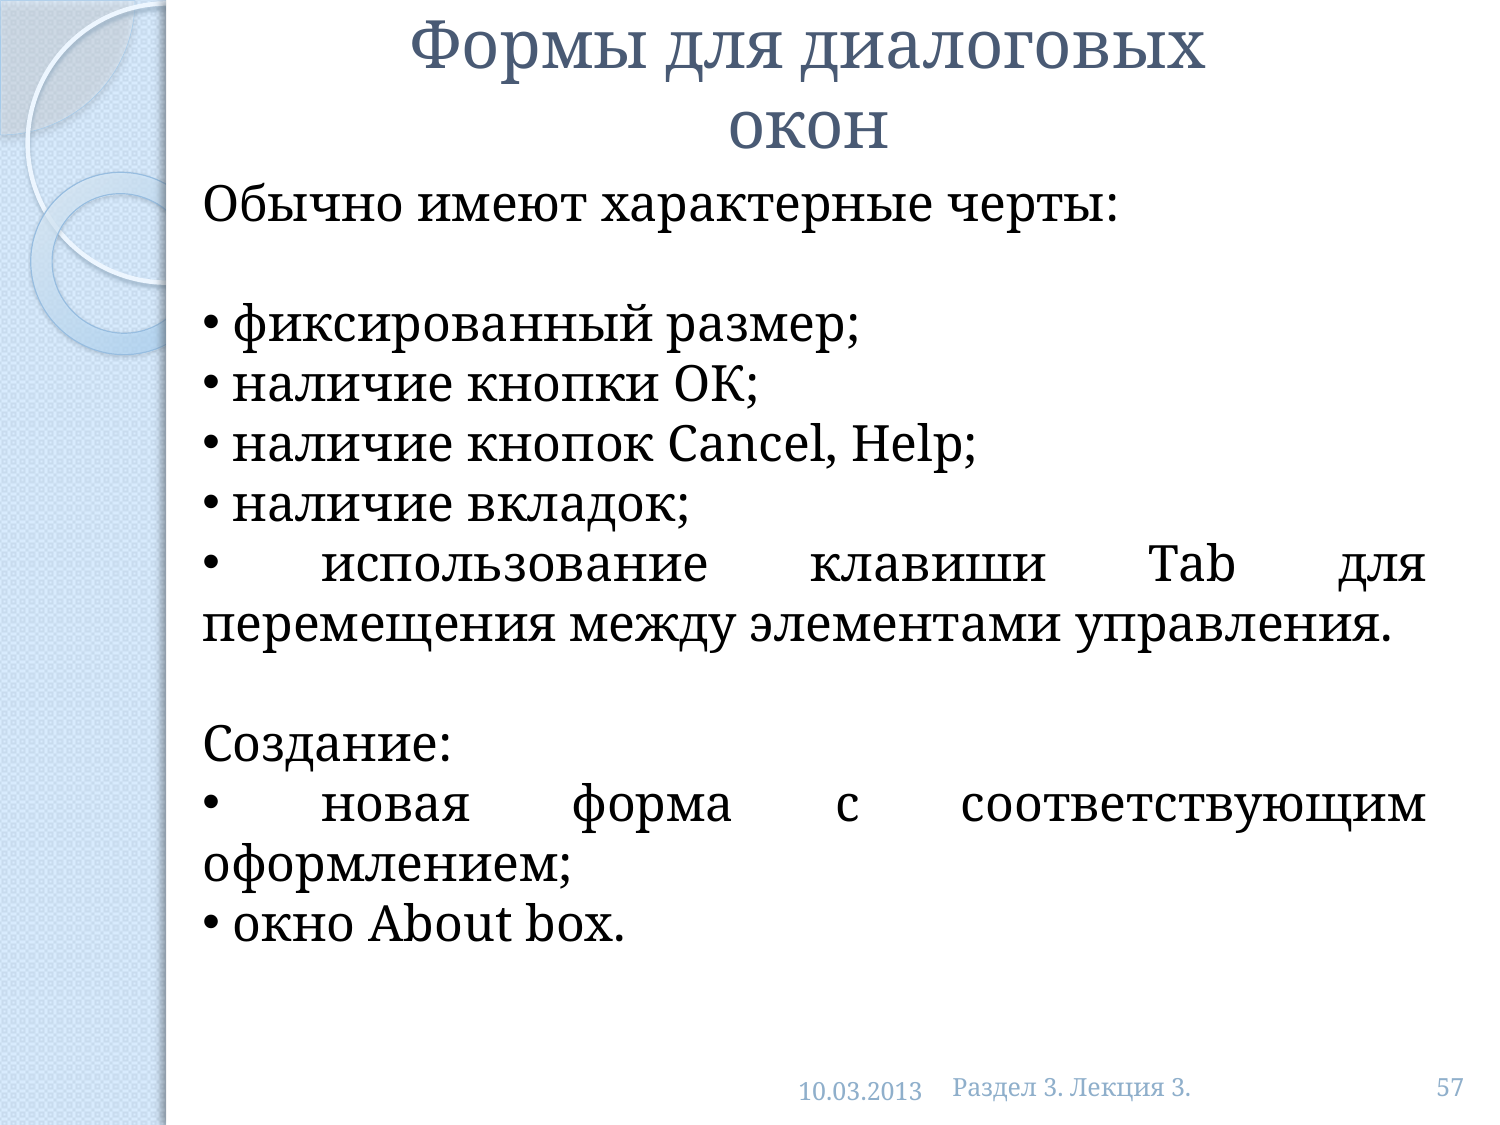

Формы для диалоговых окон
Обычно имеют характерные черты:

 фиксированный размер;
 наличие кнопки ОК;
 наличие кнопок Cancel, Help;
 наличие вкладок;
 использование клавиши Tab для перемещения между элементами управления.

Создание:
 новая форма с соответствующим оформлением;
 окно About box.

10.03.2013
Раздел 3. Лекция 3.
57